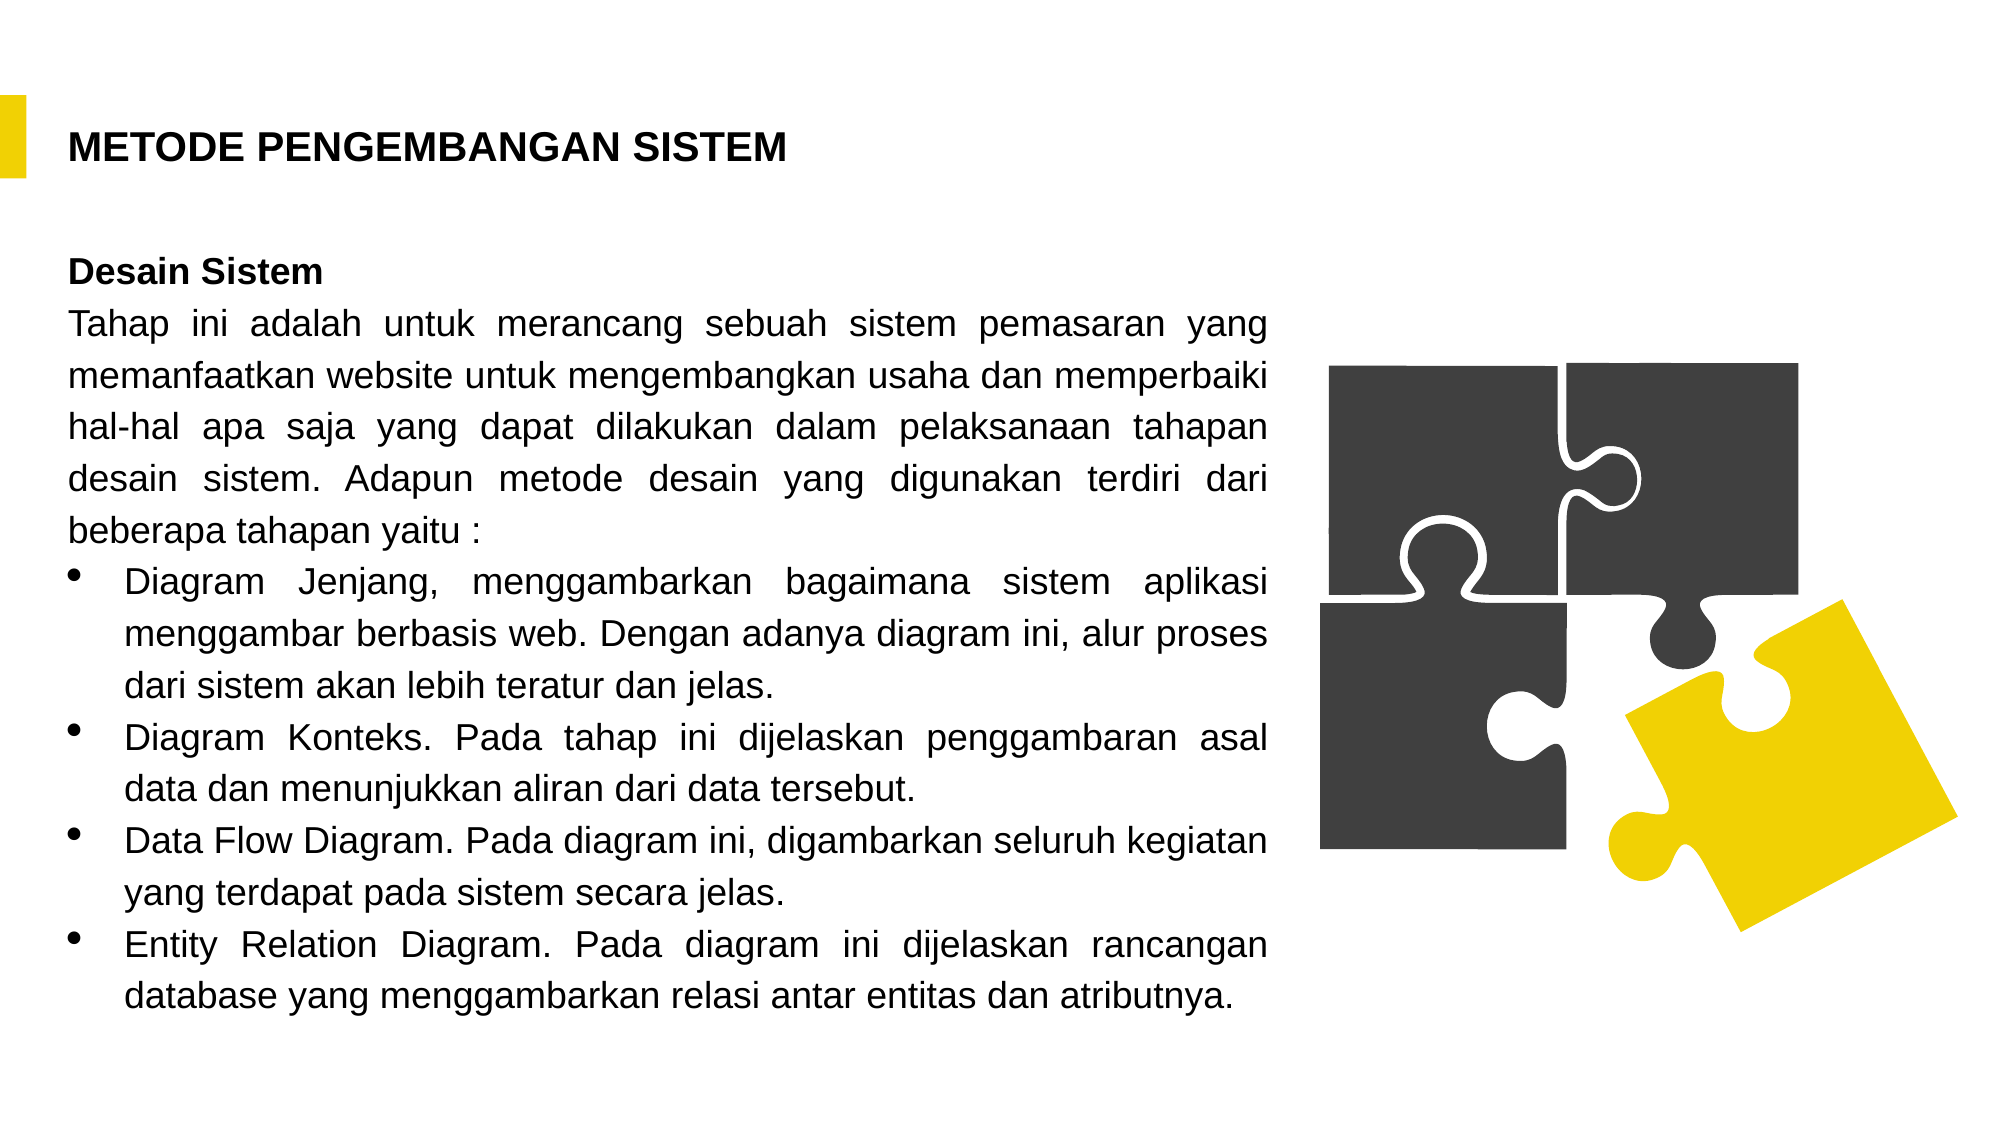

METODE PENGEMBANGAN SISTEM
Desain Sistem
Tahap ini adalah untuk merancang sebuah sistem pemasaran yang memanfaatkan website untuk mengembangkan usaha dan memperbaiki hal-hal apa saja yang dapat dilakukan dalam pelaksanaan tahapan desain sistem. Adapun metode desain yang digunakan terdiri dari beberapa tahapan yaitu :
Diagram Jenjang, menggambarkan bagaimana sistem aplikasi menggambar berbasis web. Dengan adanya diagram ini, alur proses dari sistem akan lebih teratur dan jelas.
Diagram Konteks. Pada tahap ini dijelaskan penggambaran asal data dan menunjukkan aliran dari data tersebut.
Data Flow Diagram. Pada diagram ini, digambarkan seluruh kegiatan yang terdapat pada sistem secara jelas.
Entity Relation Diagram. Pada diagram ini dijelaskan rancangan database yang menggambarkan relasi antar entitas dan atributnya.